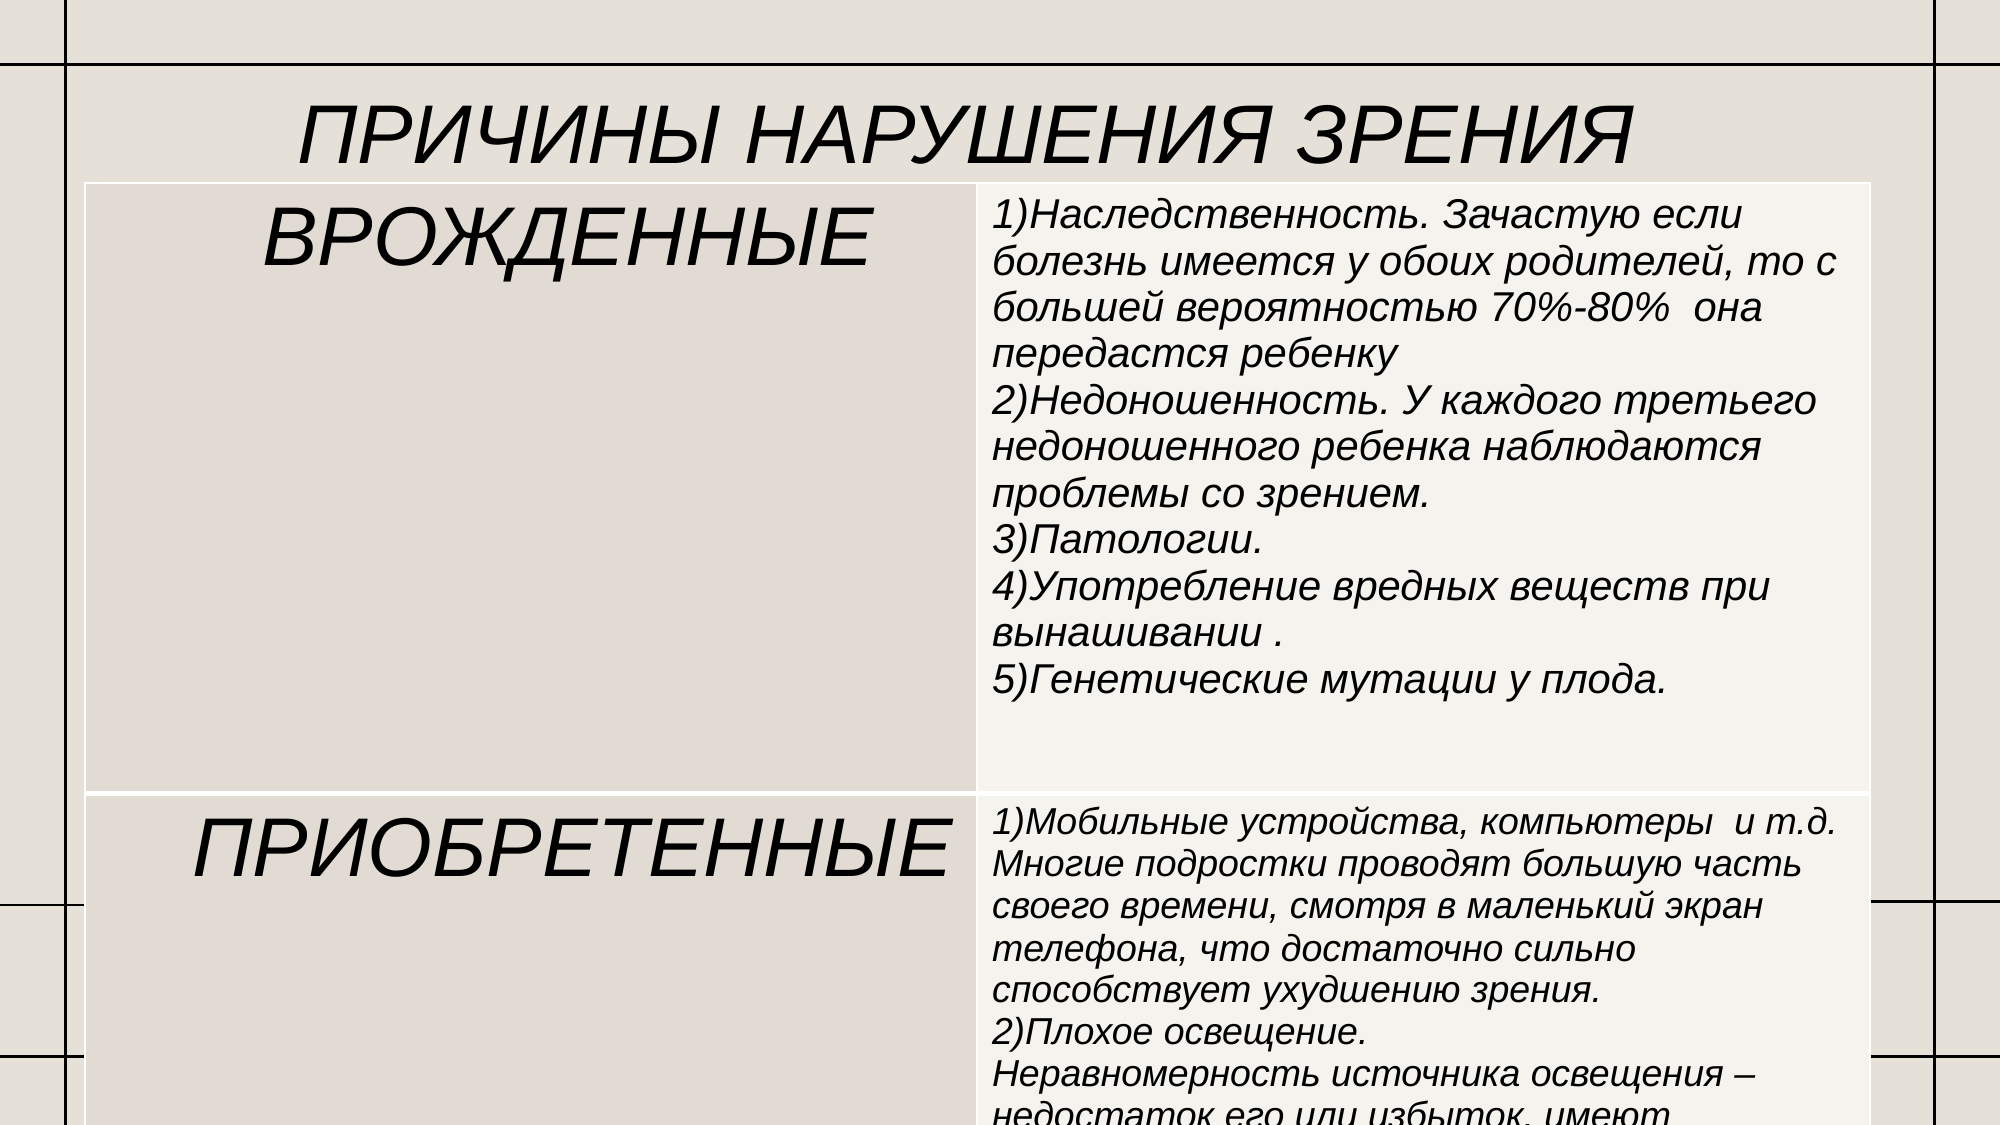

ПРИЧИНЫ НАРУШЕНИЯ ЗРЕНИЯ
| ВРОЖДЕННЫЕ | 1)Наследственность. Зачастую если болезнь имеется у обоих родителей, то с большей вероятностью 70%-80% она передастся ребенку 2)Недоношенность. У каждого третьего недоношенного ребенка наблюдаются проблемы со зрением. 3)Патологии. 4)Употребление вредных веществ при вынашивании . 5)Генетические мутации у плода. |
| --- | --- |
| ПРИОБРЕТЕННЫЕ | 1)Мобильные устройства, компьютеры и т.д. Многие подростки проводят большую часть своего времени, смотря в маленький экран телефона, что достаточно сильно способствует ухудшению зрения. 2)Плохое освещение.  Неравномерность источника освещения – недостаток его или избыток, имеют негативное воздействие на глаза. 3)Сухость глаз. |